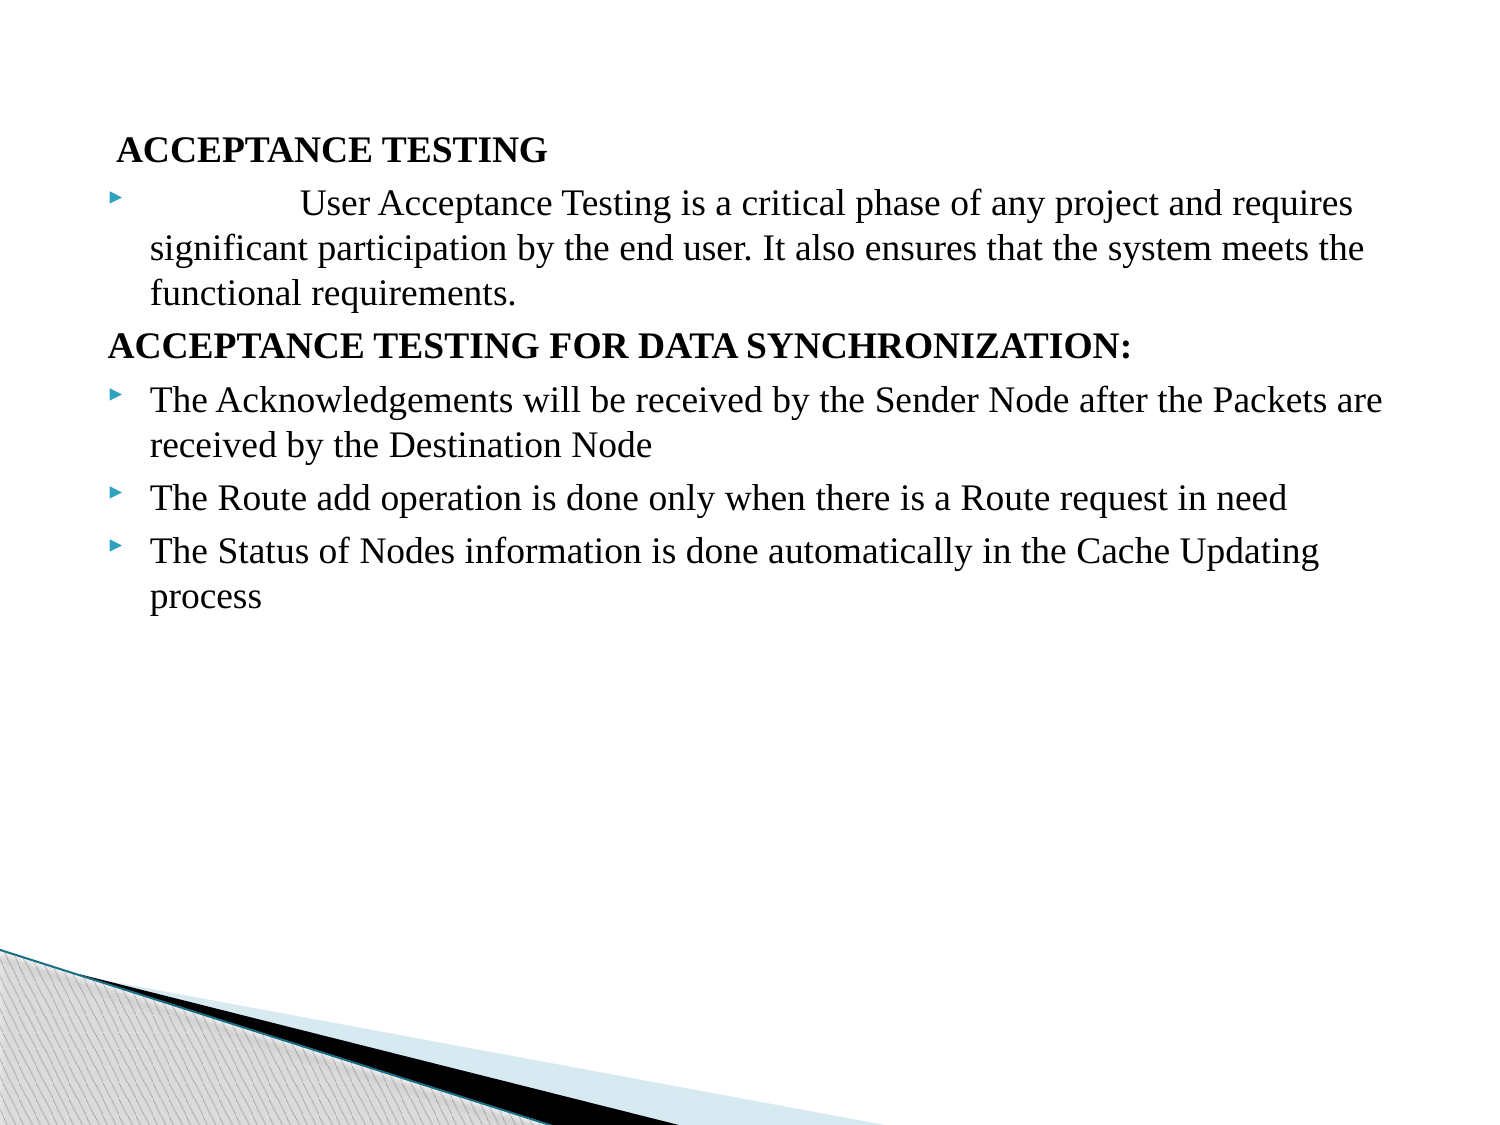

ACCEPTANCE TESTING
	User Acceptance Testing is a critical phase of any project and requires significant participation by the end user. It also ensures that the system meets the functional requirements.
ACCEPTANCE TESTING FOR DATA SYNCHRONIZATION:
The Acknowledgements will be received by the Sender Node after the Packets are received by the Destination Node
The Route add operation is done only when there is a Route request in need
The Status of Nodes information is done automatically in the Cache Updating process